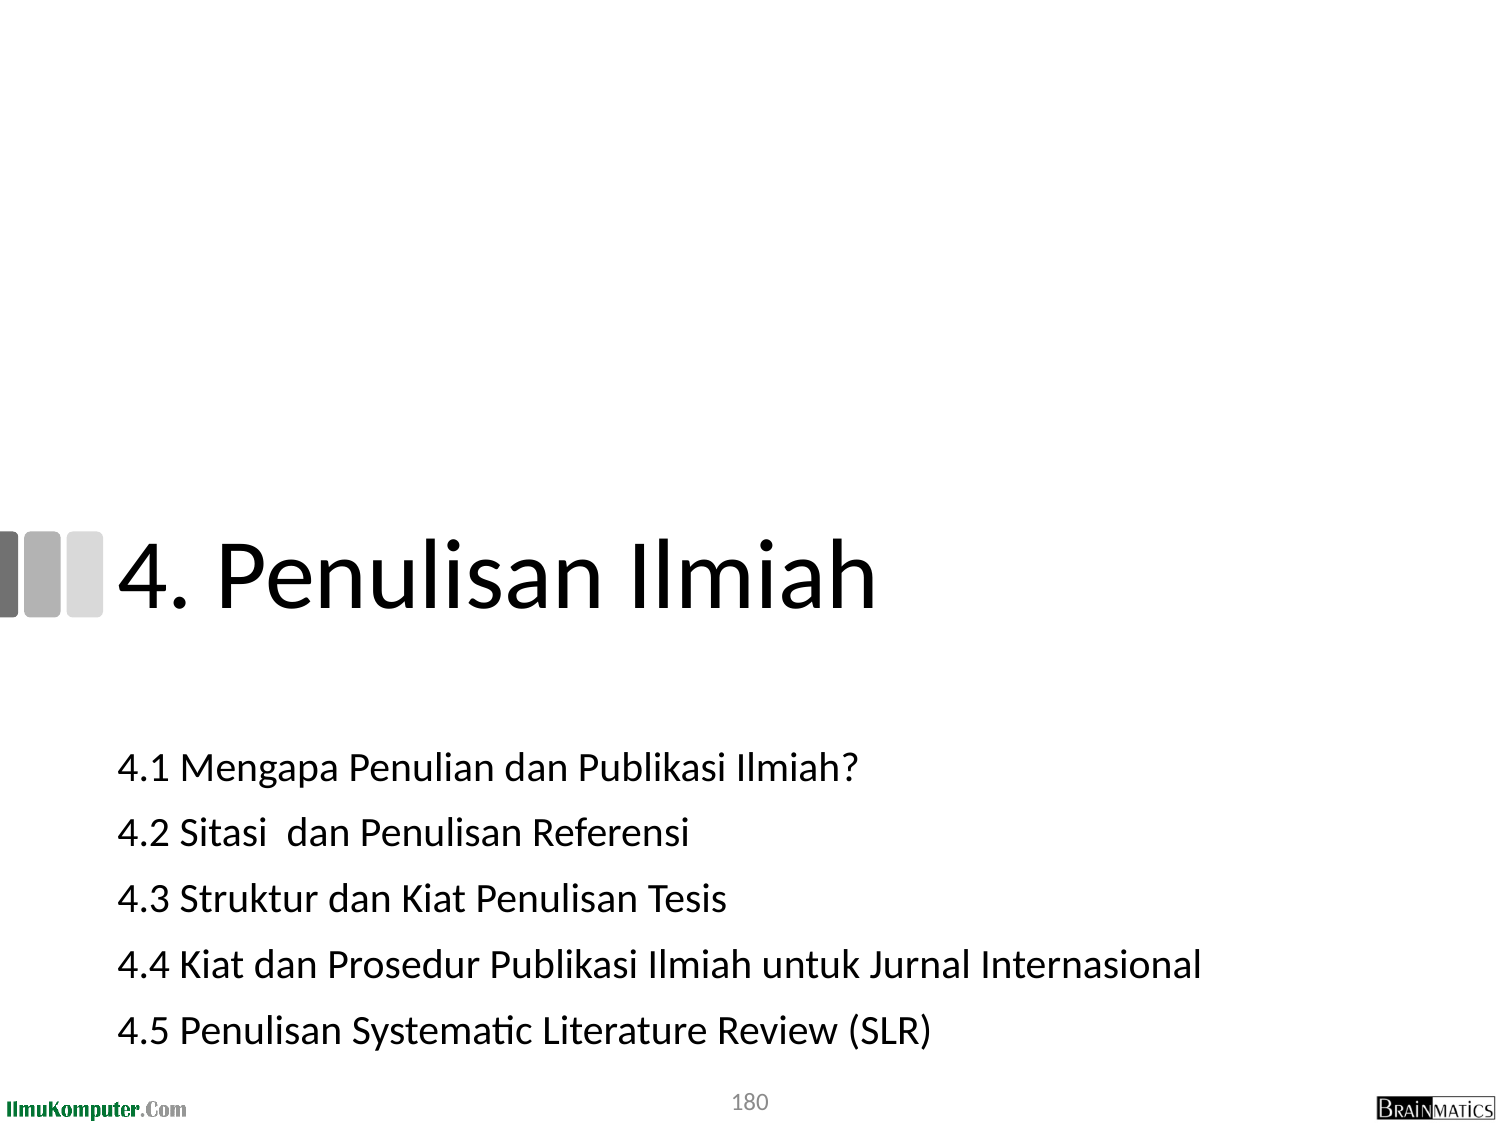

# 4. Penulisan Ilmiah
4.1 Mengapa Penulian dan Publikasi Ilmiah?
4.2 Sitasi  dan Penulisan Referensi
4.3 Struktur dan Kiat Penulisan Tesis
4.4 Kiat dan Prosedur Publikasi Ilmiah untuk Jurnal Internasional
4.5 Penulisan Systematic Literature Review (SLR)
180